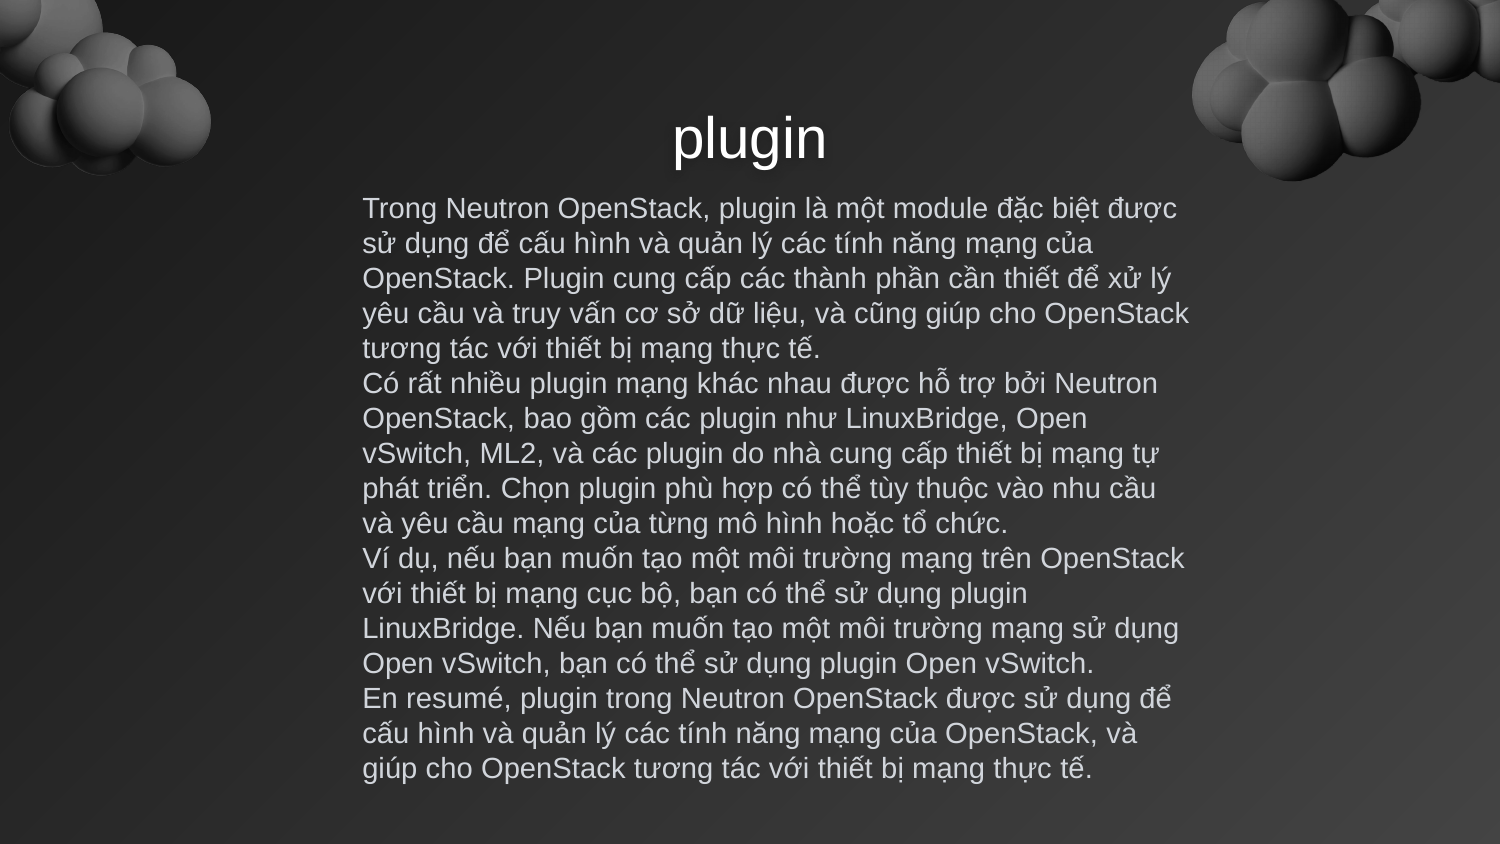

# plugin
Trong Neutron OpenStack, plugin là một module đặc biệt được sử dụng để cấu hình và quản lý các tính năng mạng của OpenStack. Plugin cung cấp các thành phần cần thiết để xử lý yêu cầu và truy vấn cơ sở dữ liệu, và cũng giúp cho OpenStack tương tác với thiết bị mạng thực tế.
Có rất nhiều plugin mạng khác nhau được hỗ trợ bởi Neutron OpenStack, bao gồm các plugin như LinuxBridge, Open vSwitch, ML2, và các plugin do nhà cung cấp thiết bị mạng tự phát triển. Chọn plugin phù hợp có thể tùy thuộc vào nhu cầu và yêu cầu mạng của từng mô hình hoặc tổ chức.
Ví dụ, nếu bạn muốn tạo một môi trường mạng trên OpenStack với thiết bị mạng cục bộ, bạn có thể sử dụng plugin LinuxBridge. Nếu bạn muốn tạo một môi trường mạng sử dụng Open vSwitch, bạn có thể sử dụng plugin Open vSwitch.
En resumé, plugin trong Neutron OpenStack được sử dụng để cấu hình và quản lý các tính năng mạng của OpenStack, và giúp cho OpenStack tương tác với thiết bị mạng thực tế.